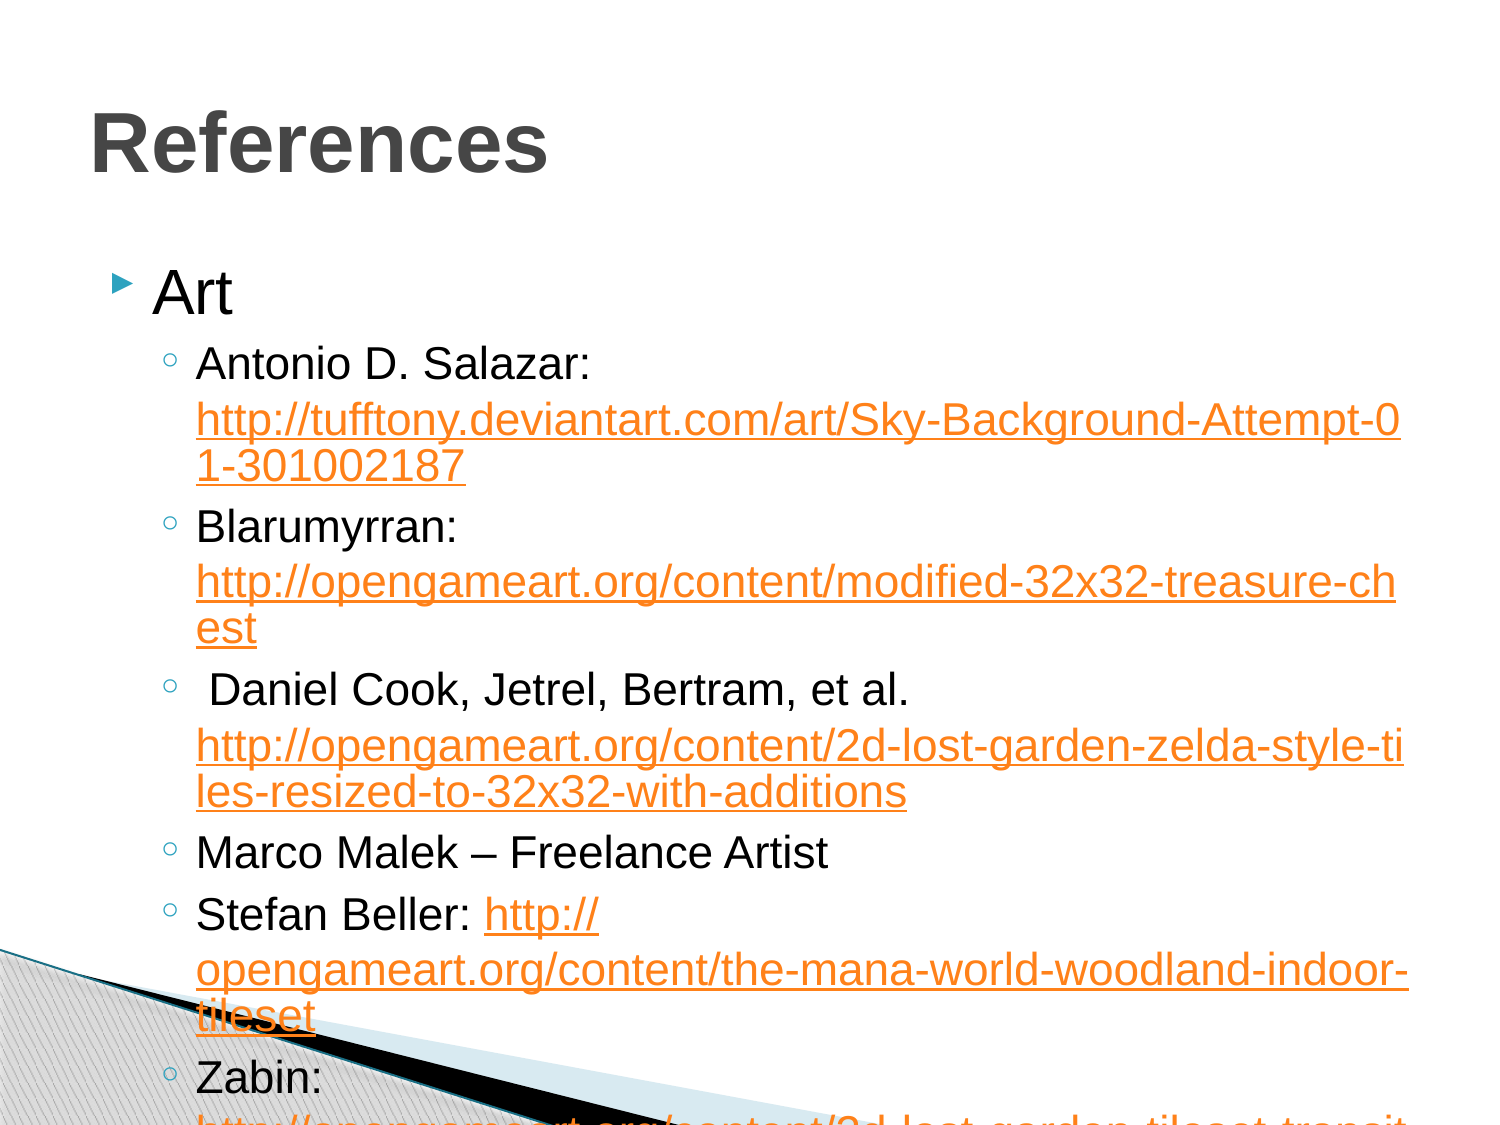

# References
Art
Antonio D. Salazar: http://tufftony.deviantart.com/art/Sky-Background-Attempt-01-301002187
Blarumyrran: http://opengameart.org/content/modified-32x32-treasure-chest
 Daniel Cook, Jetrel, Bertram, et al. http://opengameart.org/content/2d-lost-garden-zelda-style-tiles-resized-to-32x32-with-additions
Marco Malek – Freelance Artist
Stefan Beller: http://opengameart.org/content/the-mana-world-woodland-indoor-tileset
Zabin: http://opengameart.org/content/2d-lost-garden-tileset-transition-to-jetrels-wood-tileset